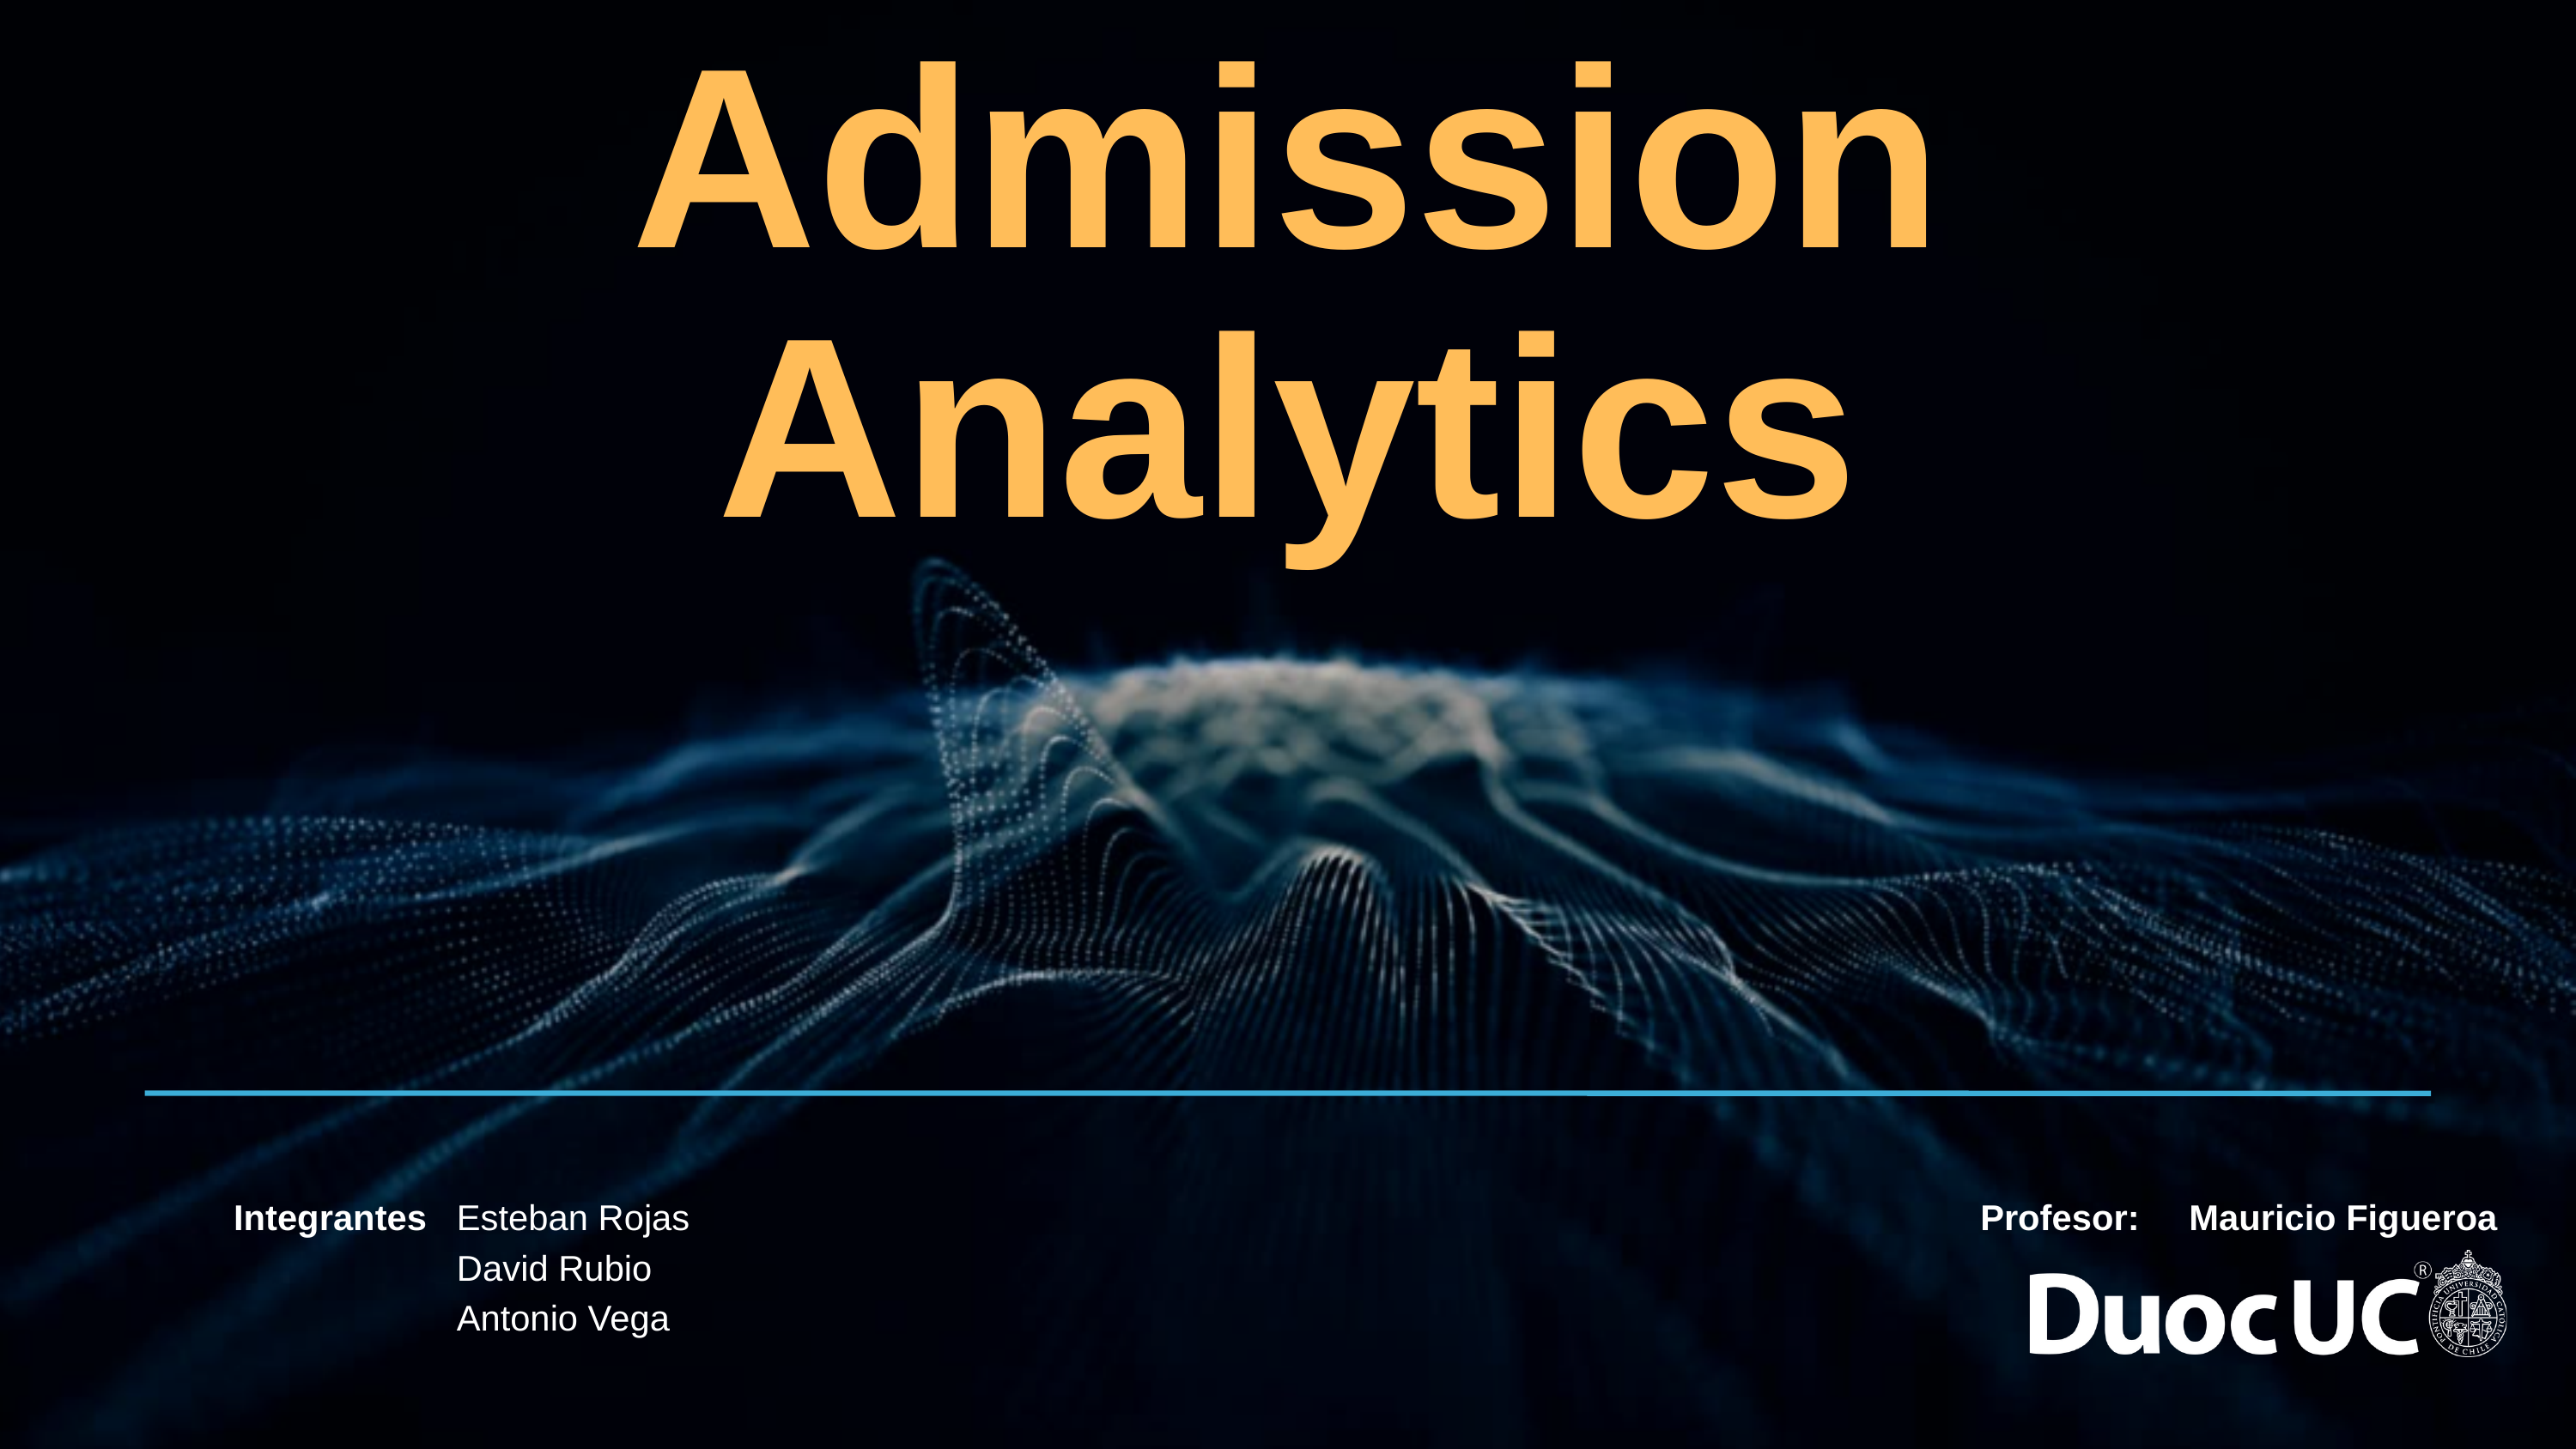

Admission Analytics

Integrantes
Esteban Rojas
David Rubio
Antonio Vega
Profesor:     Mauricio Figueroa